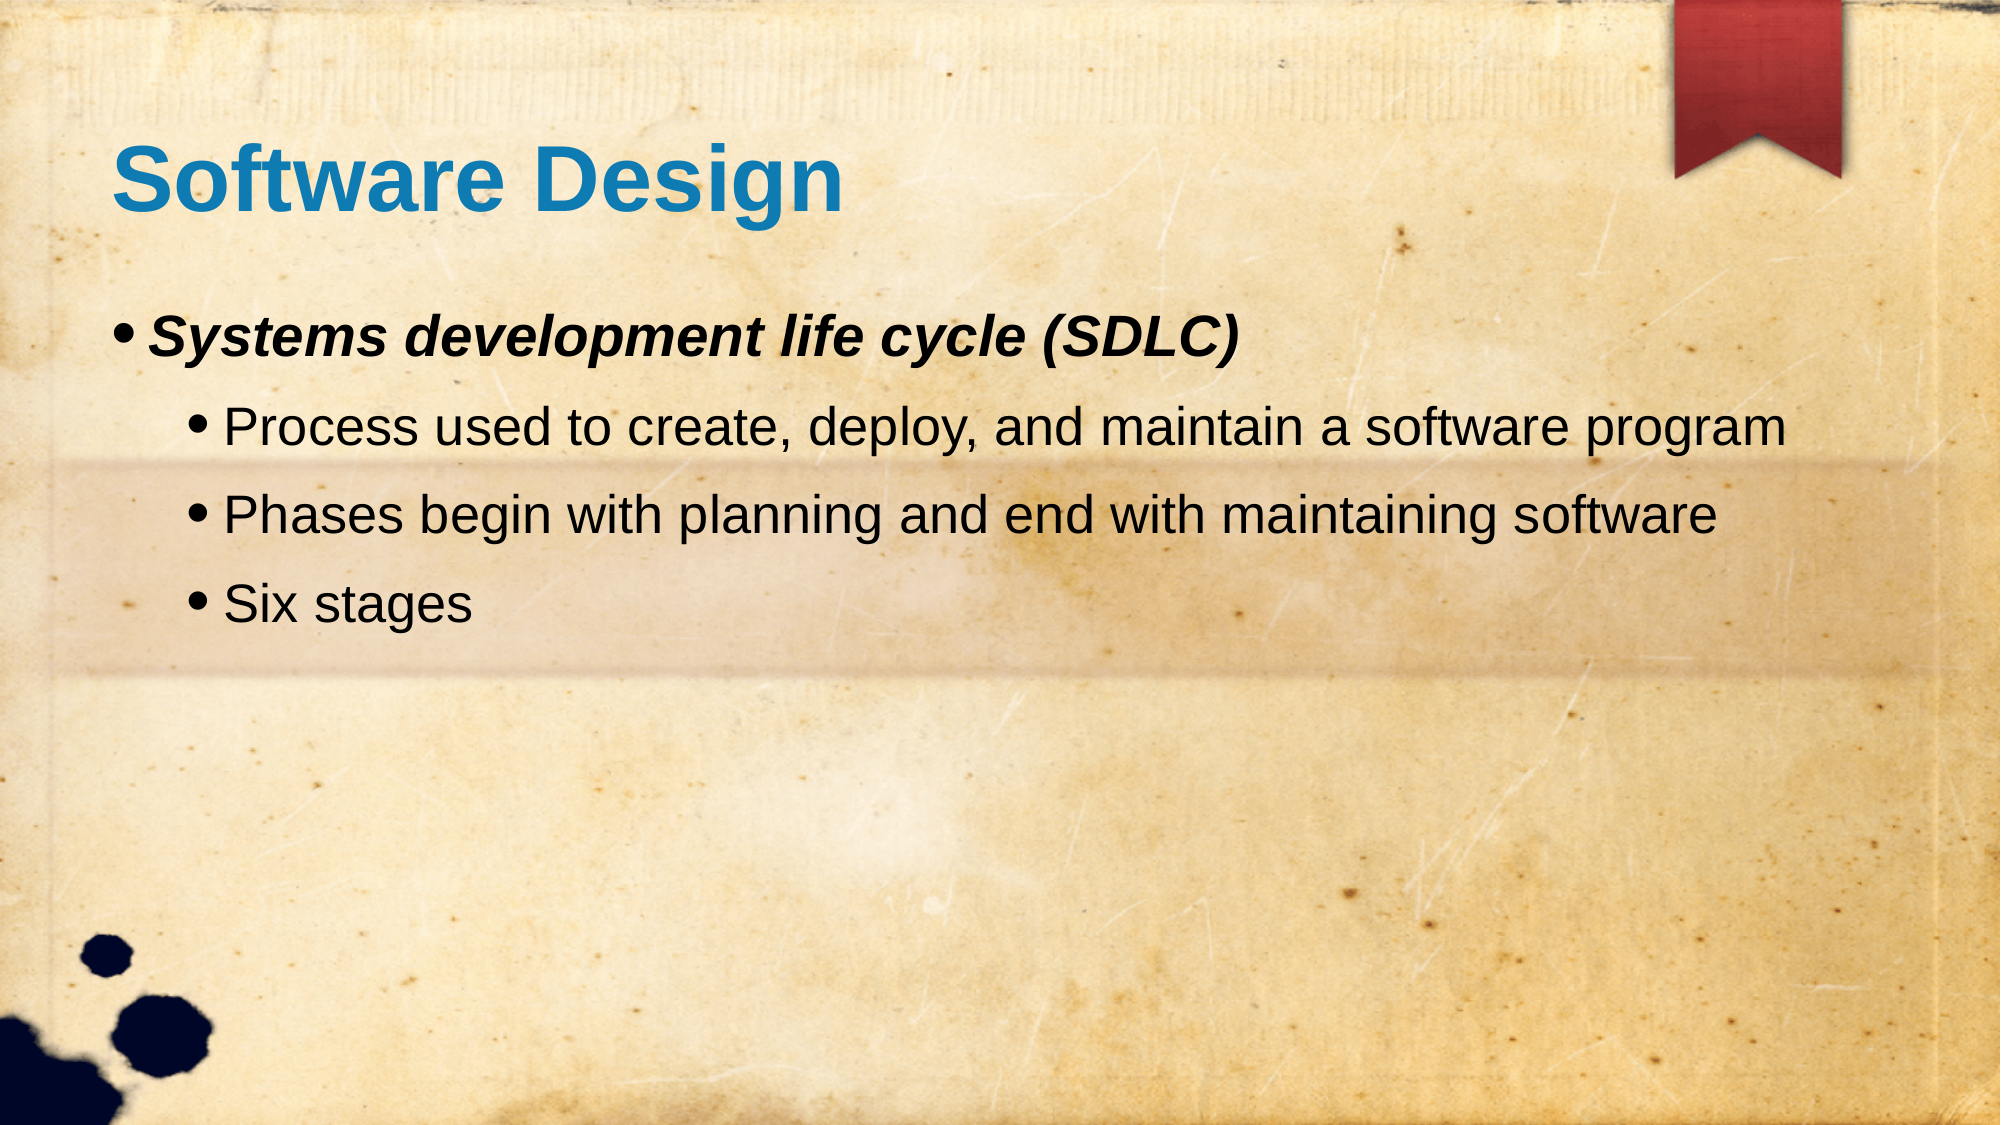

Software Design
Systems development life cycle (SDLC)
Process used to create, deploy, and maintain a software program
Phases begin with planning and end with maintaining software
Six stages